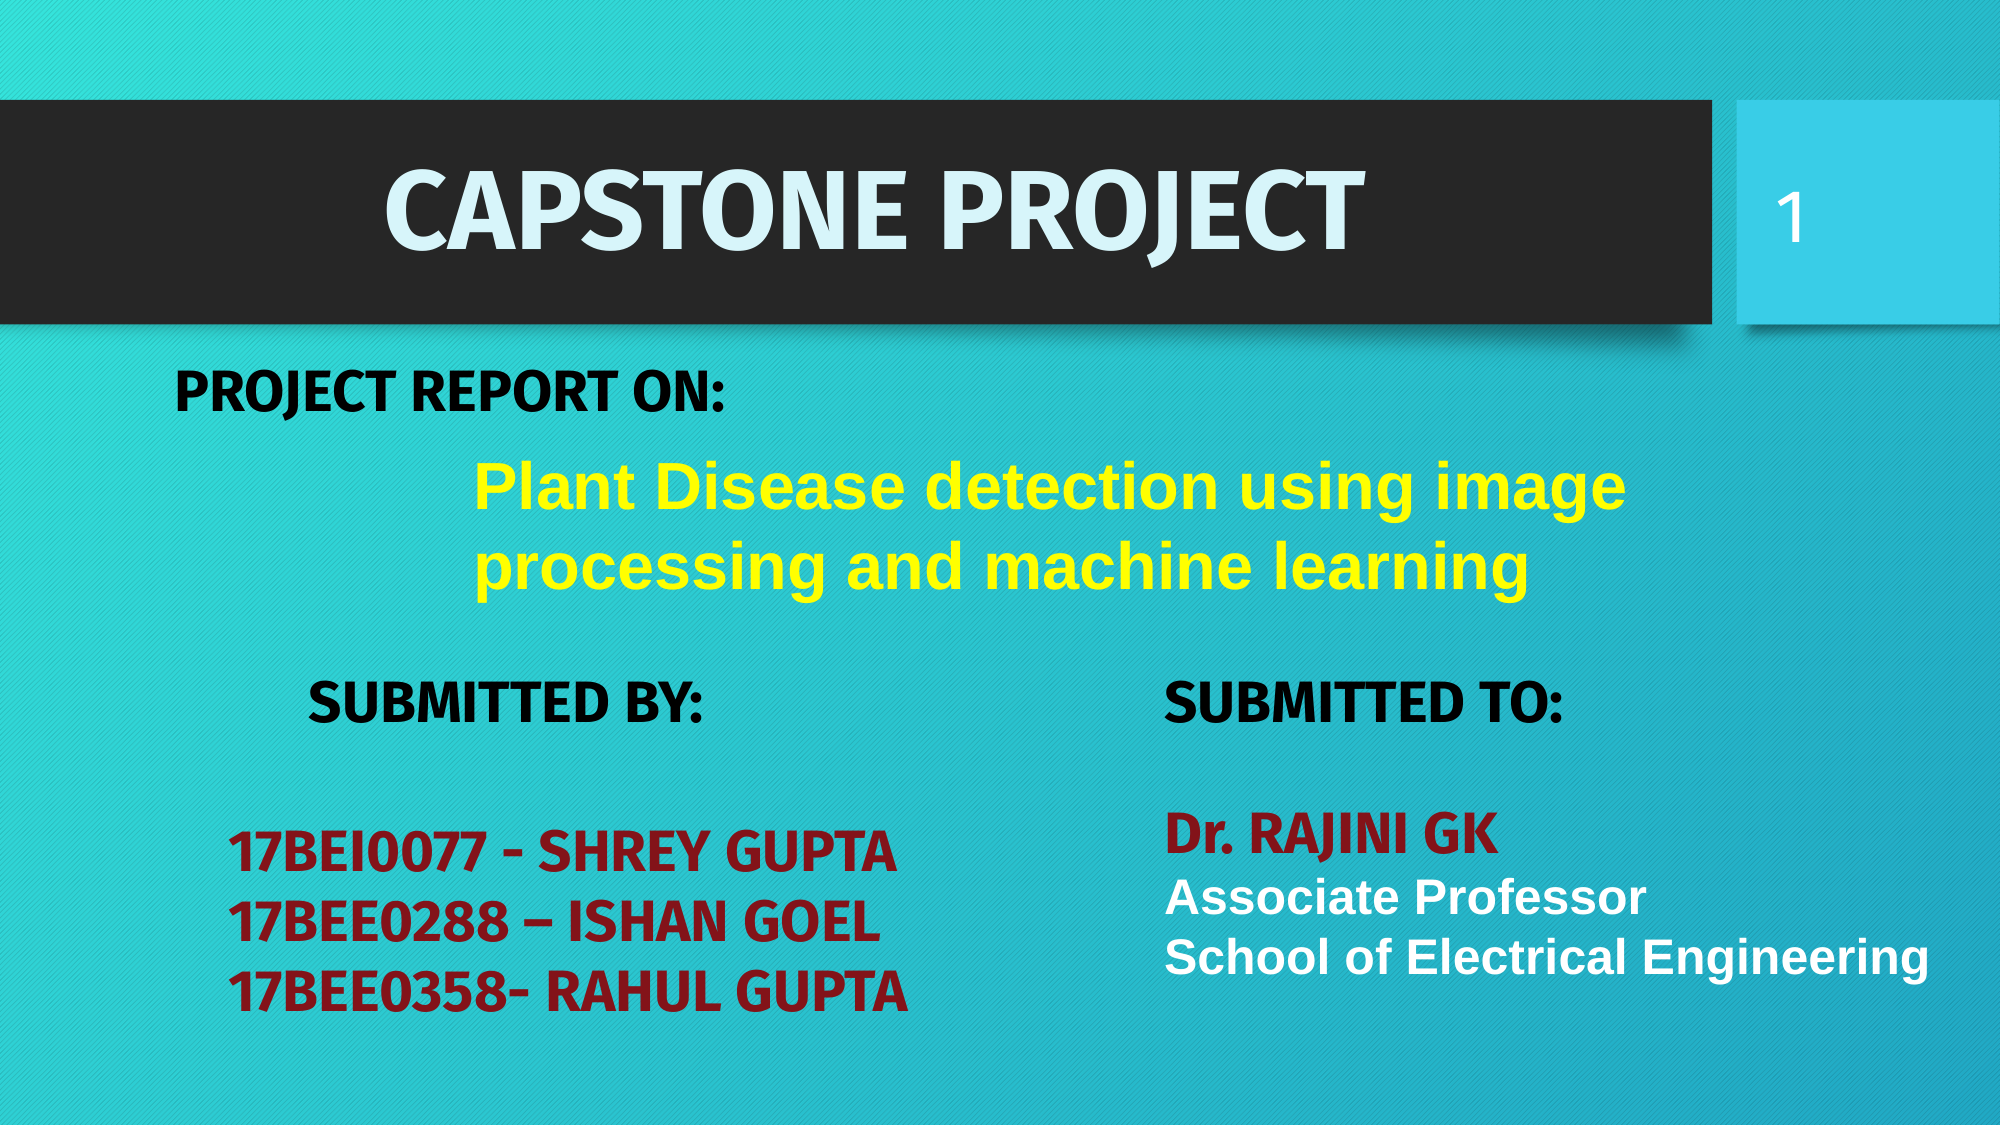

1
CAPSTONE PROJECT
PROJECT REPORT ON:
Plant Disease detection using image processing and machine learning
SUBMITTED BY:
SUBMITTED TO:
Dr. RAJINI GK
Associate Professor
School of Electrical Engineering
17BEI0077 - SHREY GUPTA
17BEE0288 – ISHAN GOEL
17BEE0358- RAHUL GUPTA